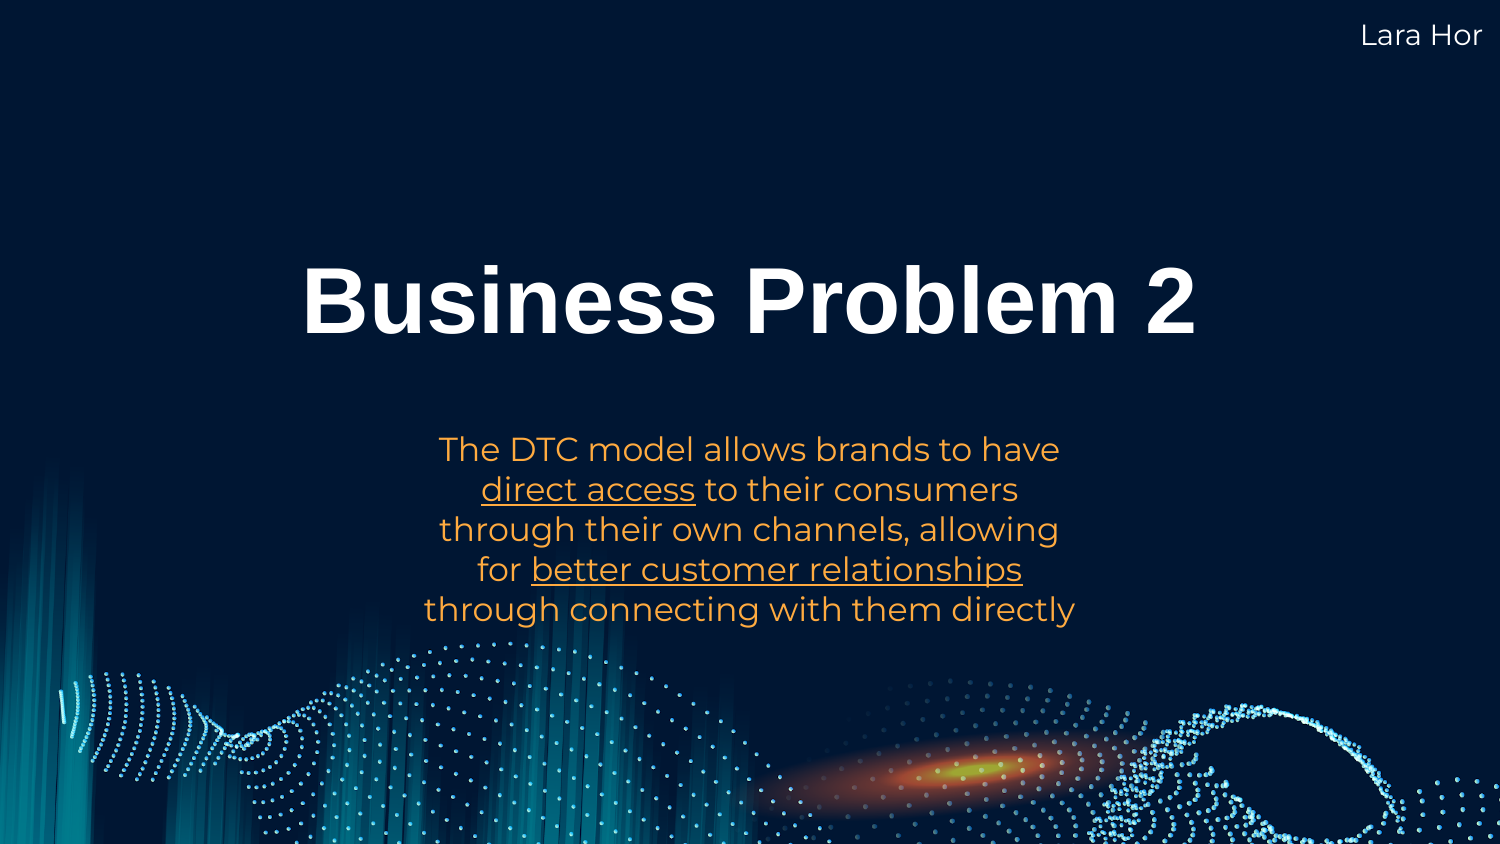

Lara Hor
# Business Problem 2
The DTC model allows brands to have direct access to their consumers through their own channels, allowing for better customer relationships through connecting with them directly